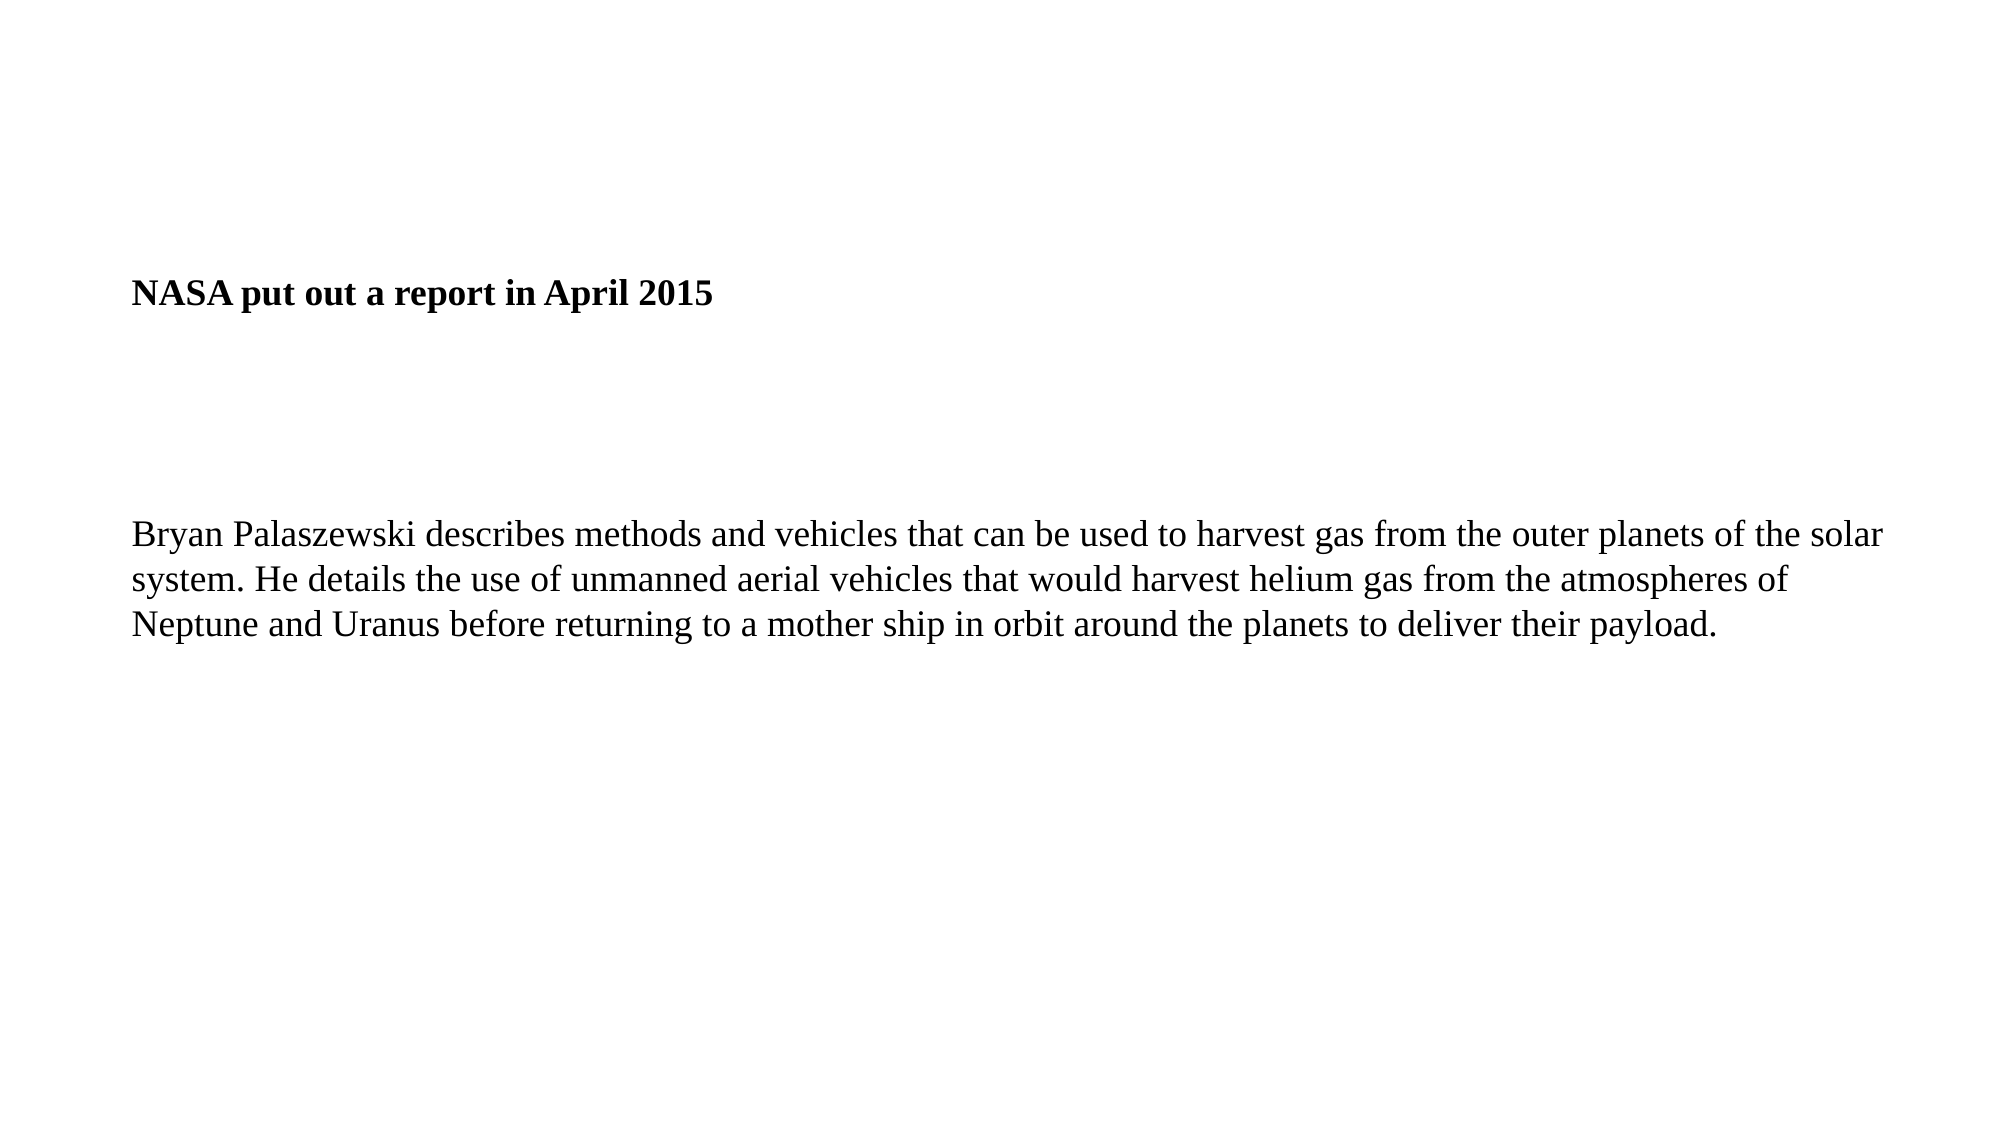

NASA put out a report in April 2015
Bryan Palaszewski describes methods and vehicles that can be used to harvest gas from the outer planets of the solar system. He details the use of unmanned aerial vehicles that would harvest helium gas from the atmospheres of Neptune and Uranus before returning to a mother ship in orbit around the planets to deliver their payload.